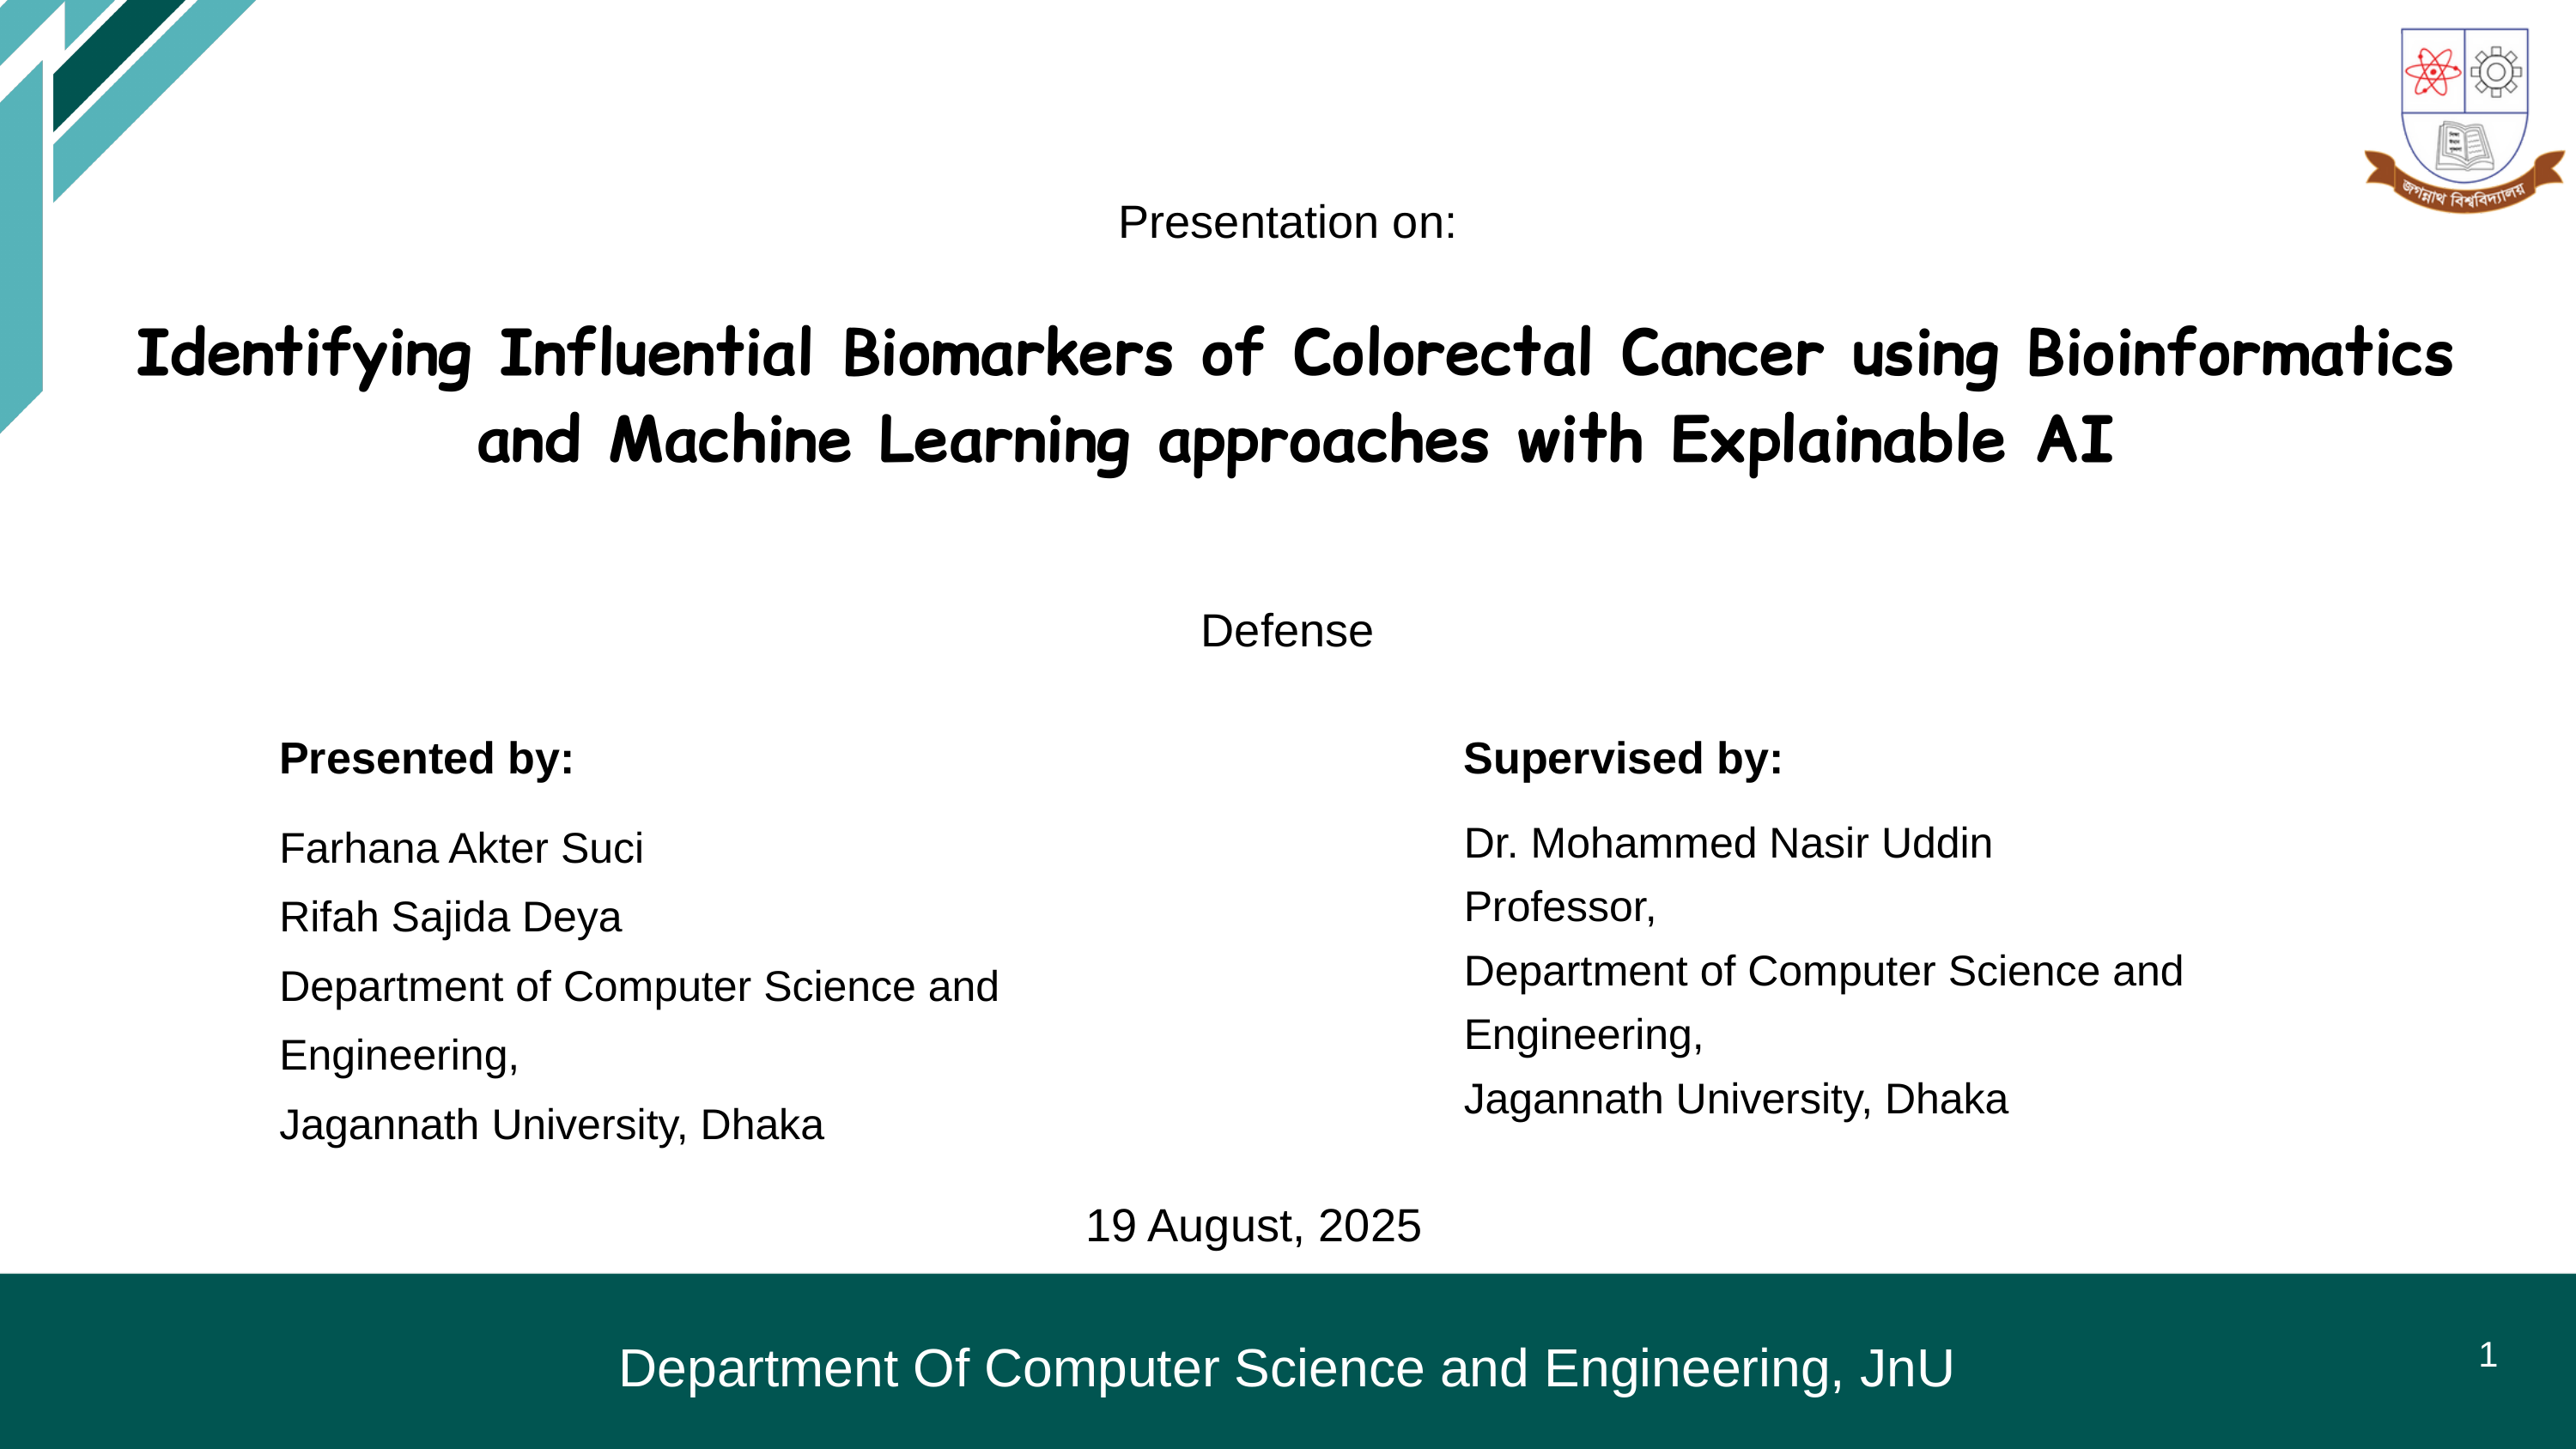

Presentation on:
Identifying Influential Biomarkers of Colorectal Cancer using Bioinformatics and Machine Learning approaches with Explainable AI
Defense
Presented by:

Farhana Akter Suci
Rifah Sajida Deya
Department of Computer Science and Engineering,
Jagannath University, Dhaka
Supervised by:

Dr. Mohammed Nasir Uddin
Professor,
Department of Computer Science and Engineering,
Jagannath University, Dhaka
19 August, 2025

1
Department Of Computer Science and Engineering, JnU